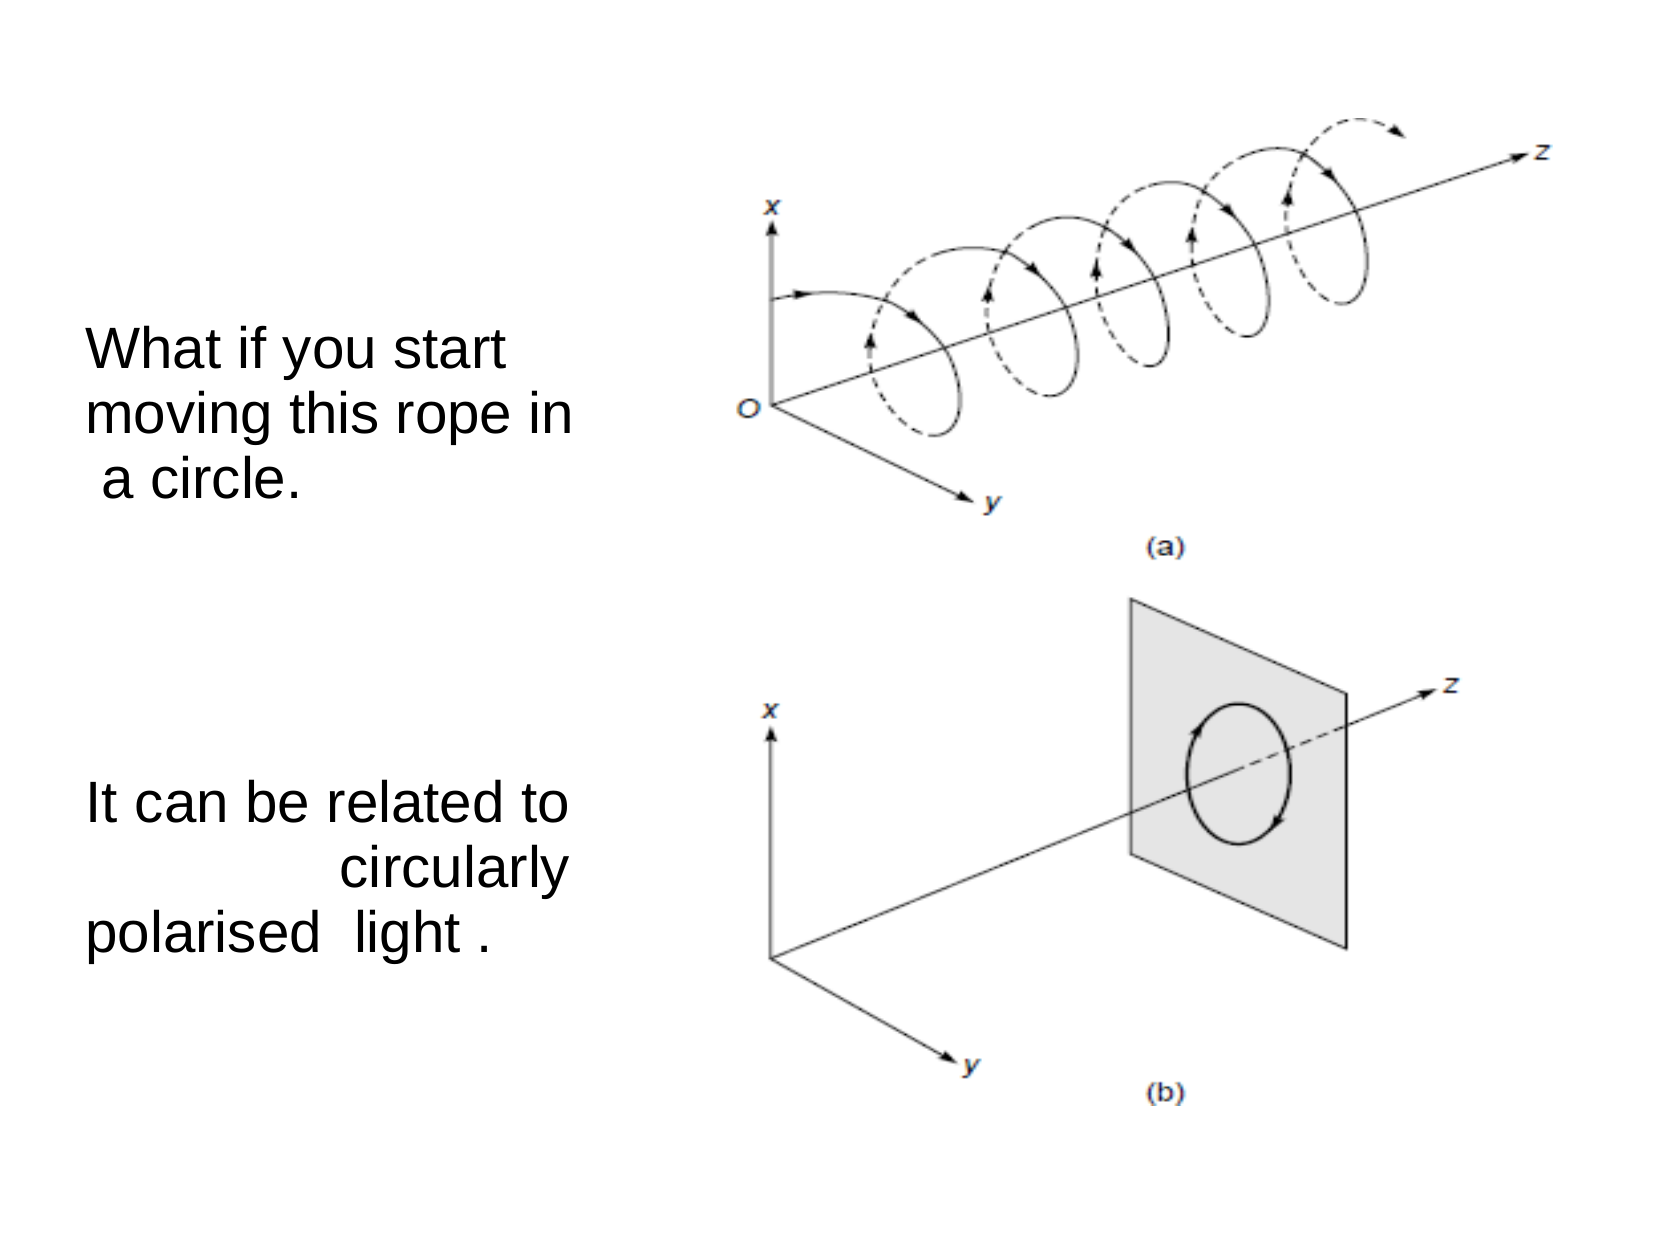

# What if you start  moving this rope in  a circle.
It can be related to  circularly polarised  light .